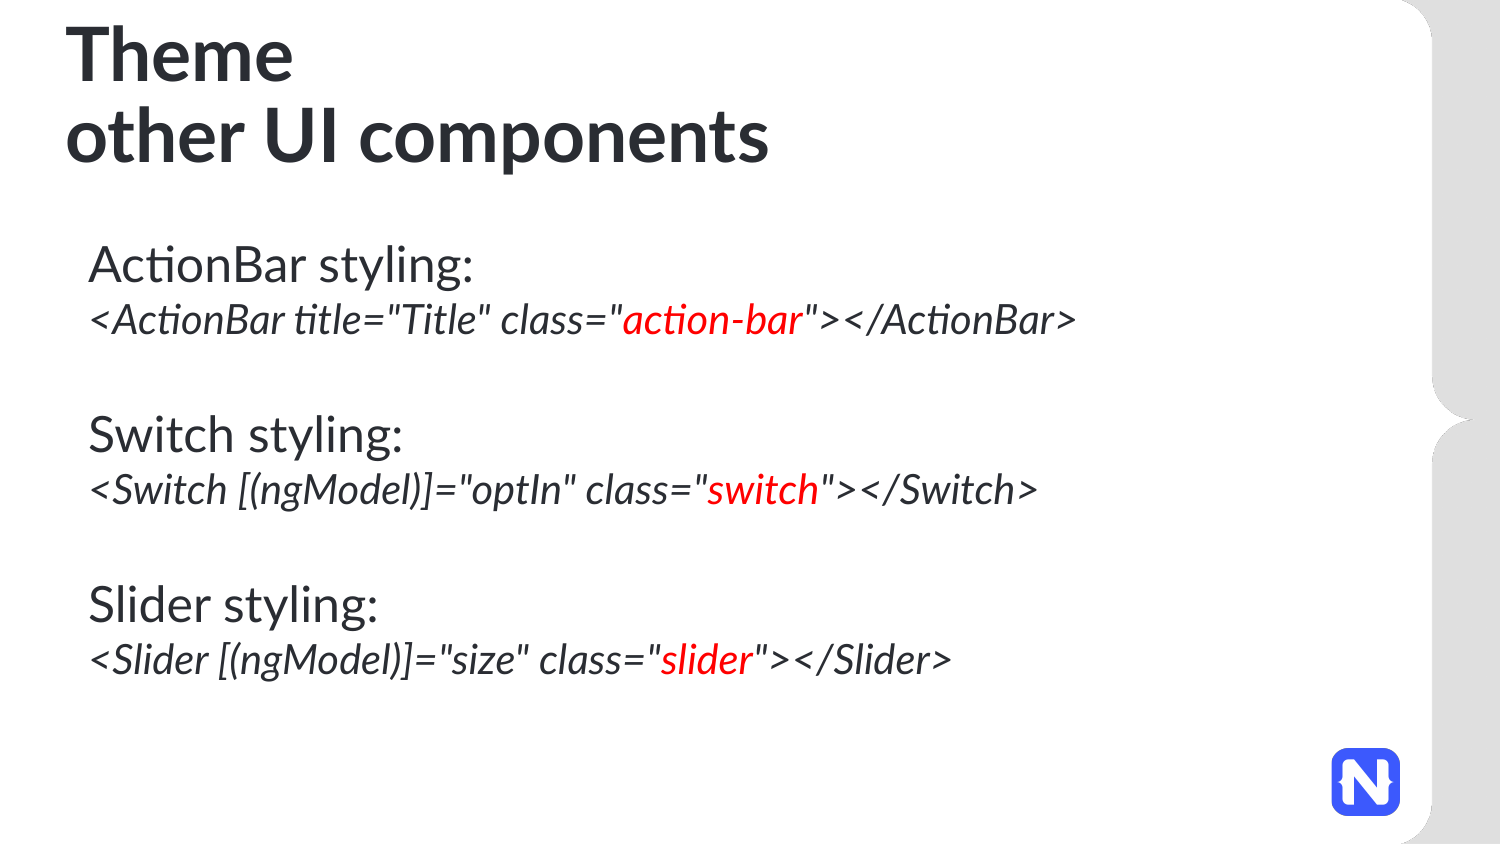

# Theme other UI components
ActionBar styling:
<ActionBar title="Title" class="action-bar"></ActionBar>

Switch styling:
<Switch [(ngModel)]="optIn" class="switch"></Switch>

Slider styling:
<Slider [(ngModel)]="size" class="slider"></Slider>